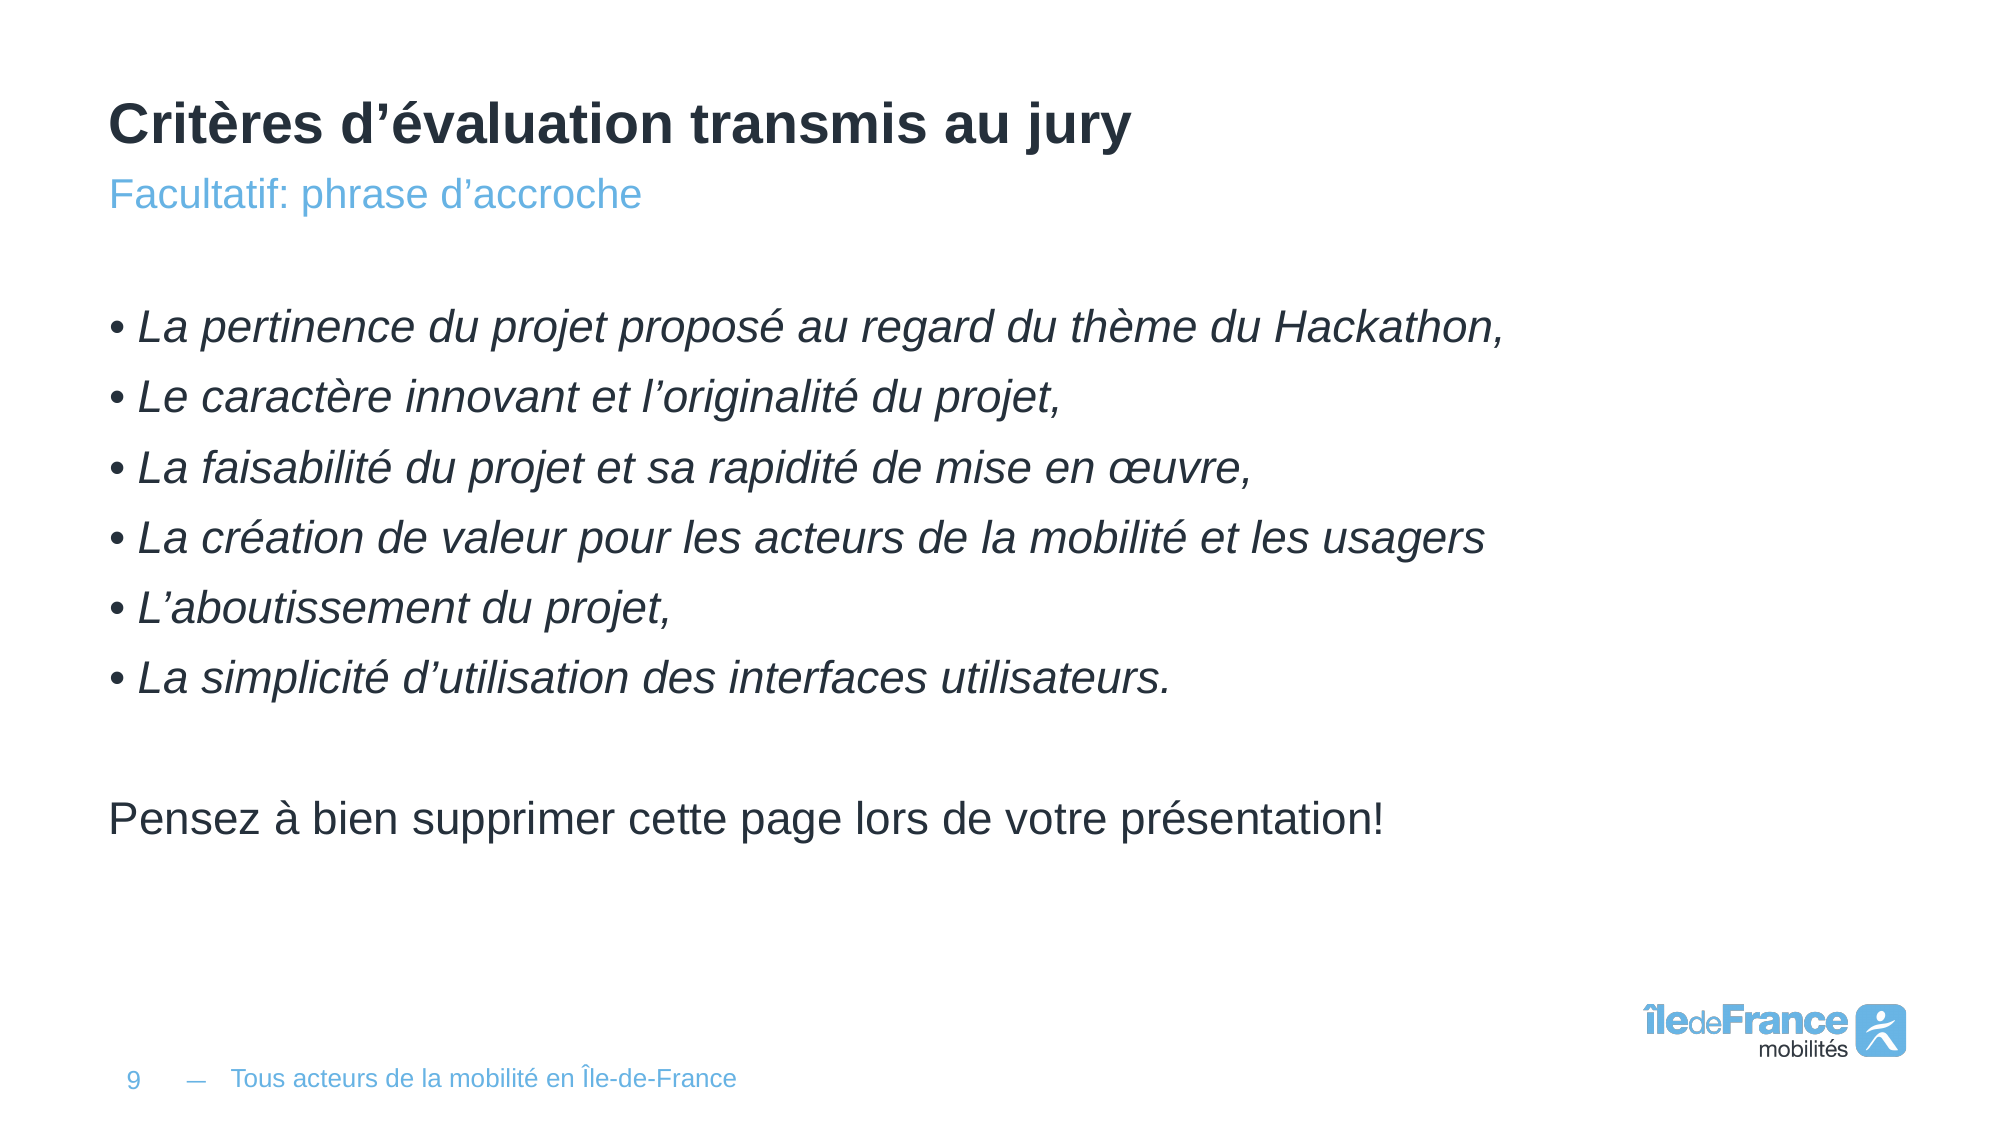

# Critères d’évaluation transmis au jury
Facultatif: phrase d’accroche
• La pertinence du projet proposé au regard du thème du Hackathon,
• Le caractère innovant et l’originalité du projet,
• La faisabilité du projet et sa rapidité de mise en œuvre,
• La création de valeur pour les acteurs de la mobilité et les usagers
• L’aboutissement du projet,
• La simplicité d’utilisation des interfaces utilisateurs.

Pensez à bien supprimer cette page lors de votre présentation!

Tous acteurs de la mobilité en Île-de-France